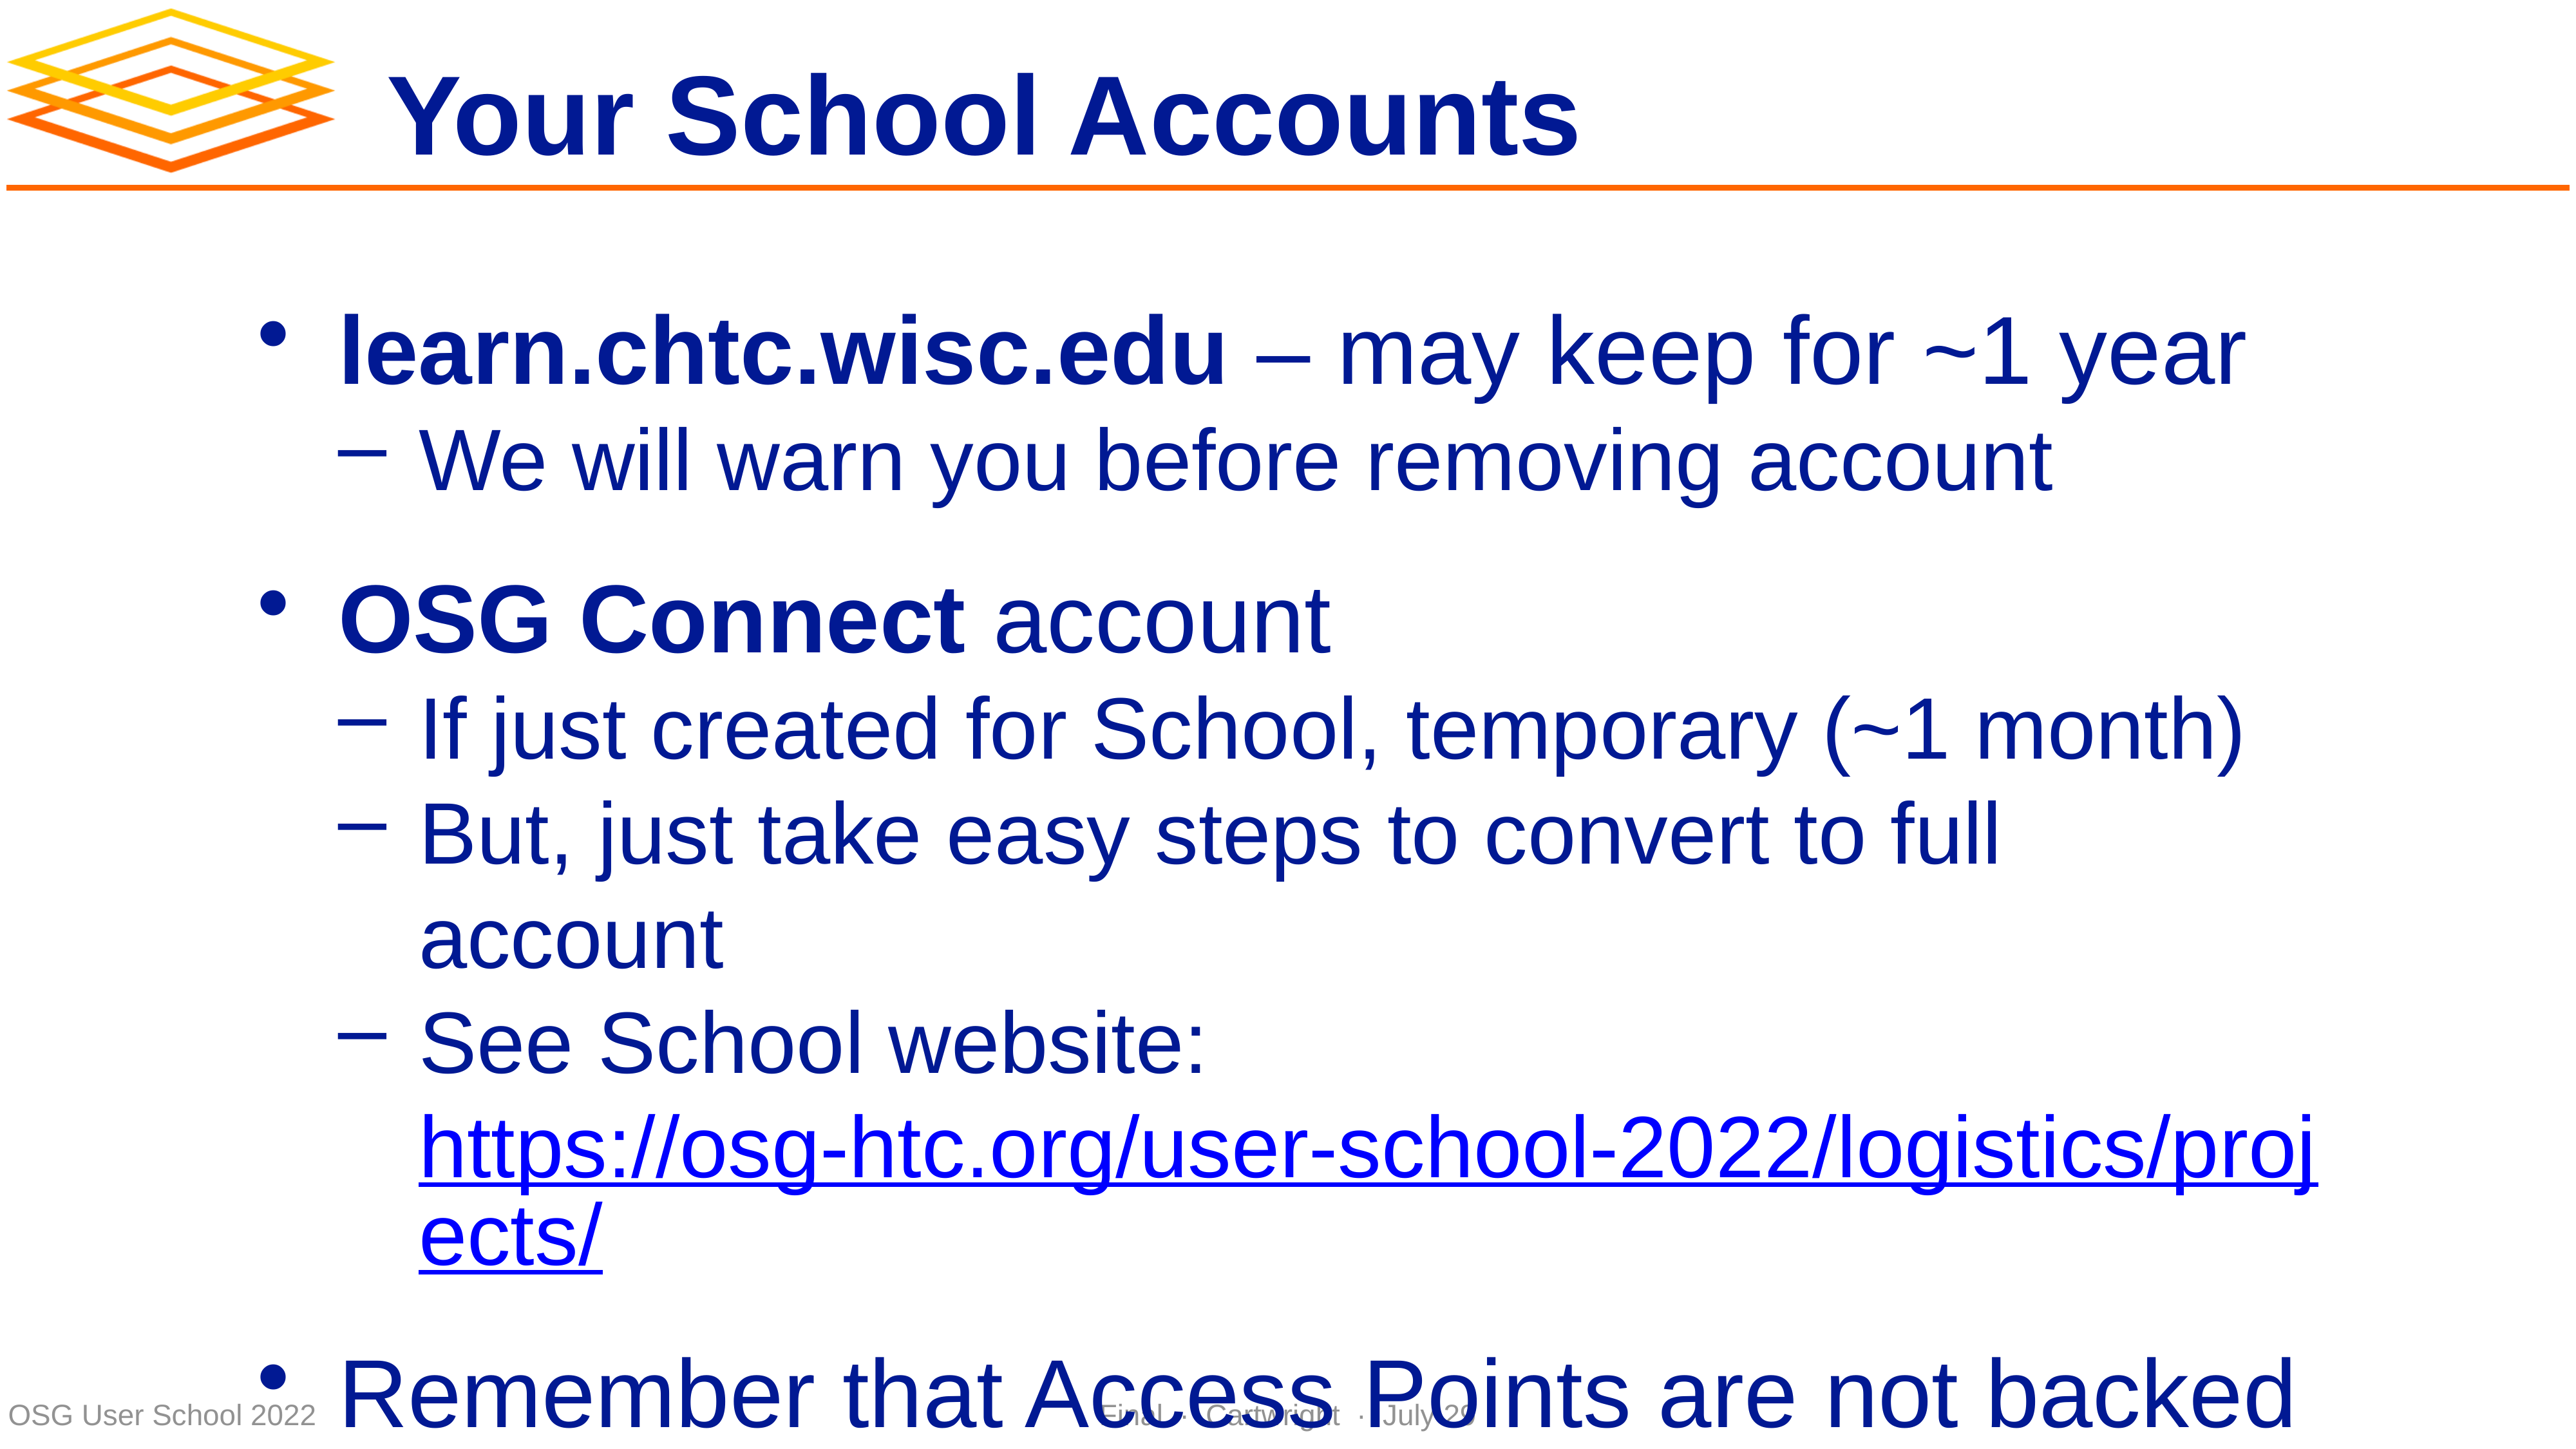

# Your School Accounts
learn.chtc.wisc.edu – may keep for ~1 year
We will warn you before removing account
OSG Connect account
If just created for School, temporary (~1 month)
But, just take easy steps to convert to full account
See School website:
https://osg-htc.org/user-school-2022/logistics/projects/
Remember that Access Points are not backed up!
43